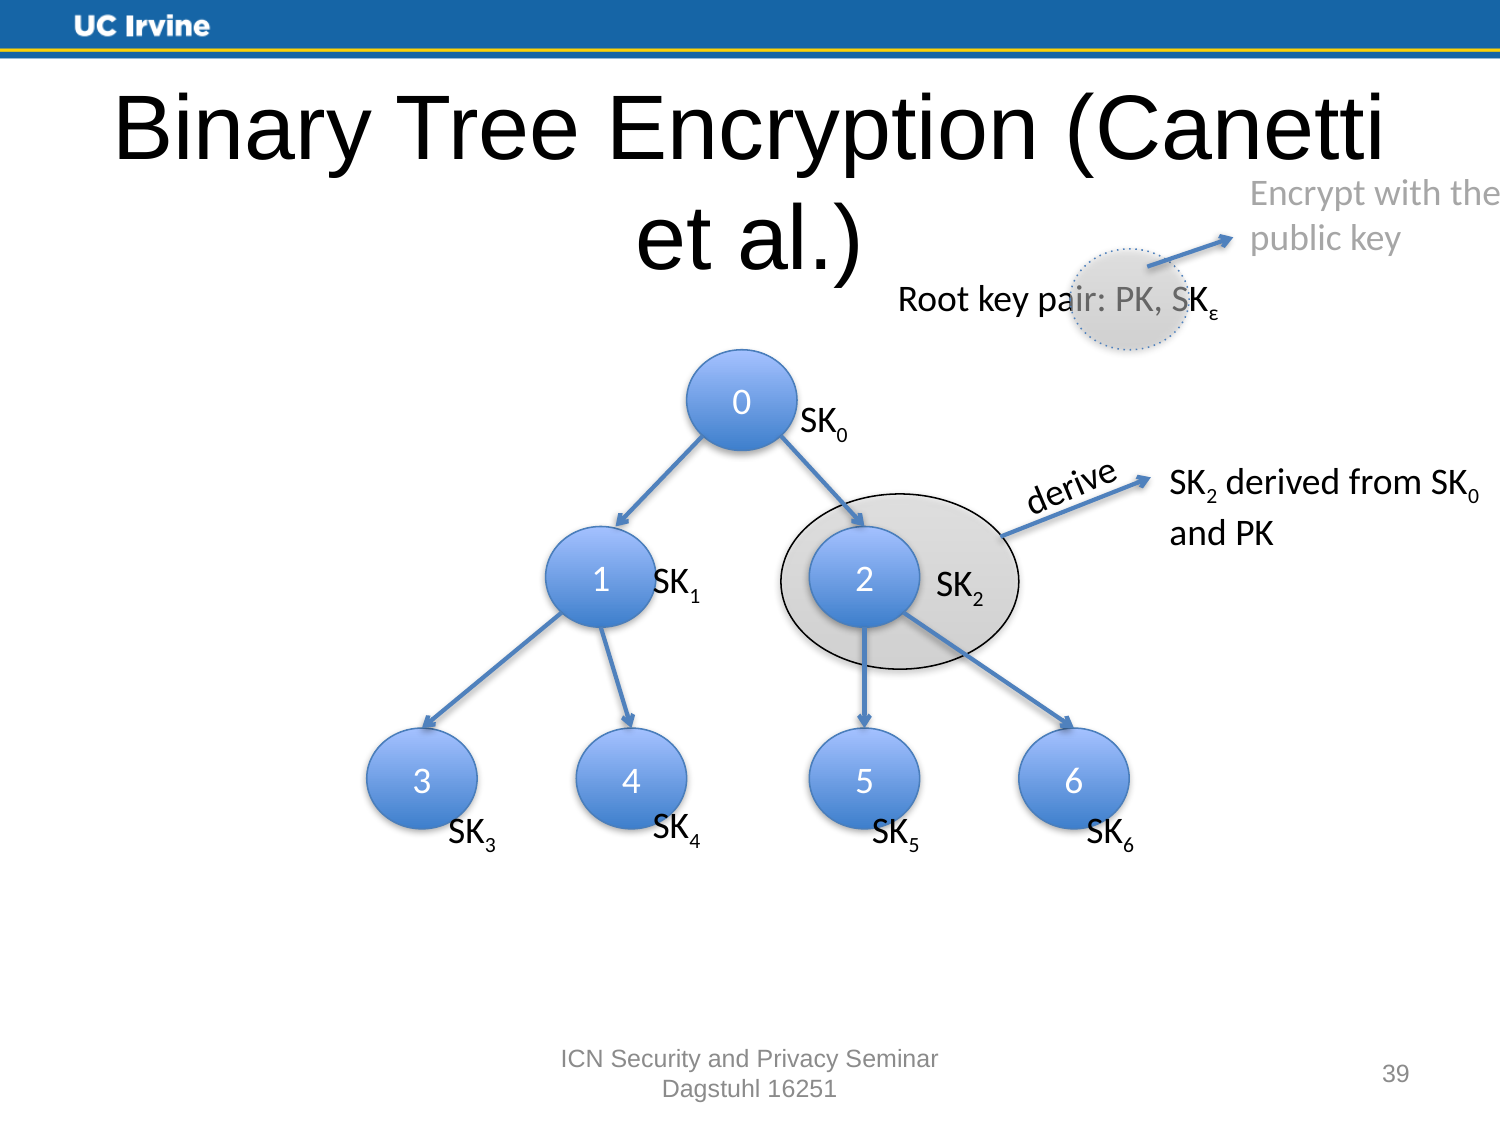

# Binary Tree Encryption (Canetti et al.)
Encrypt with the
public key

Root key pair: PK, SKε
0
SK0
SK2 derived from SK0
and PK
derive

1
2
SK1
SK2
3
4
5
6
SK4
SK3
SK5
SK6
ICN Security and Privacy Seminar
Dagstuhl 16251
39